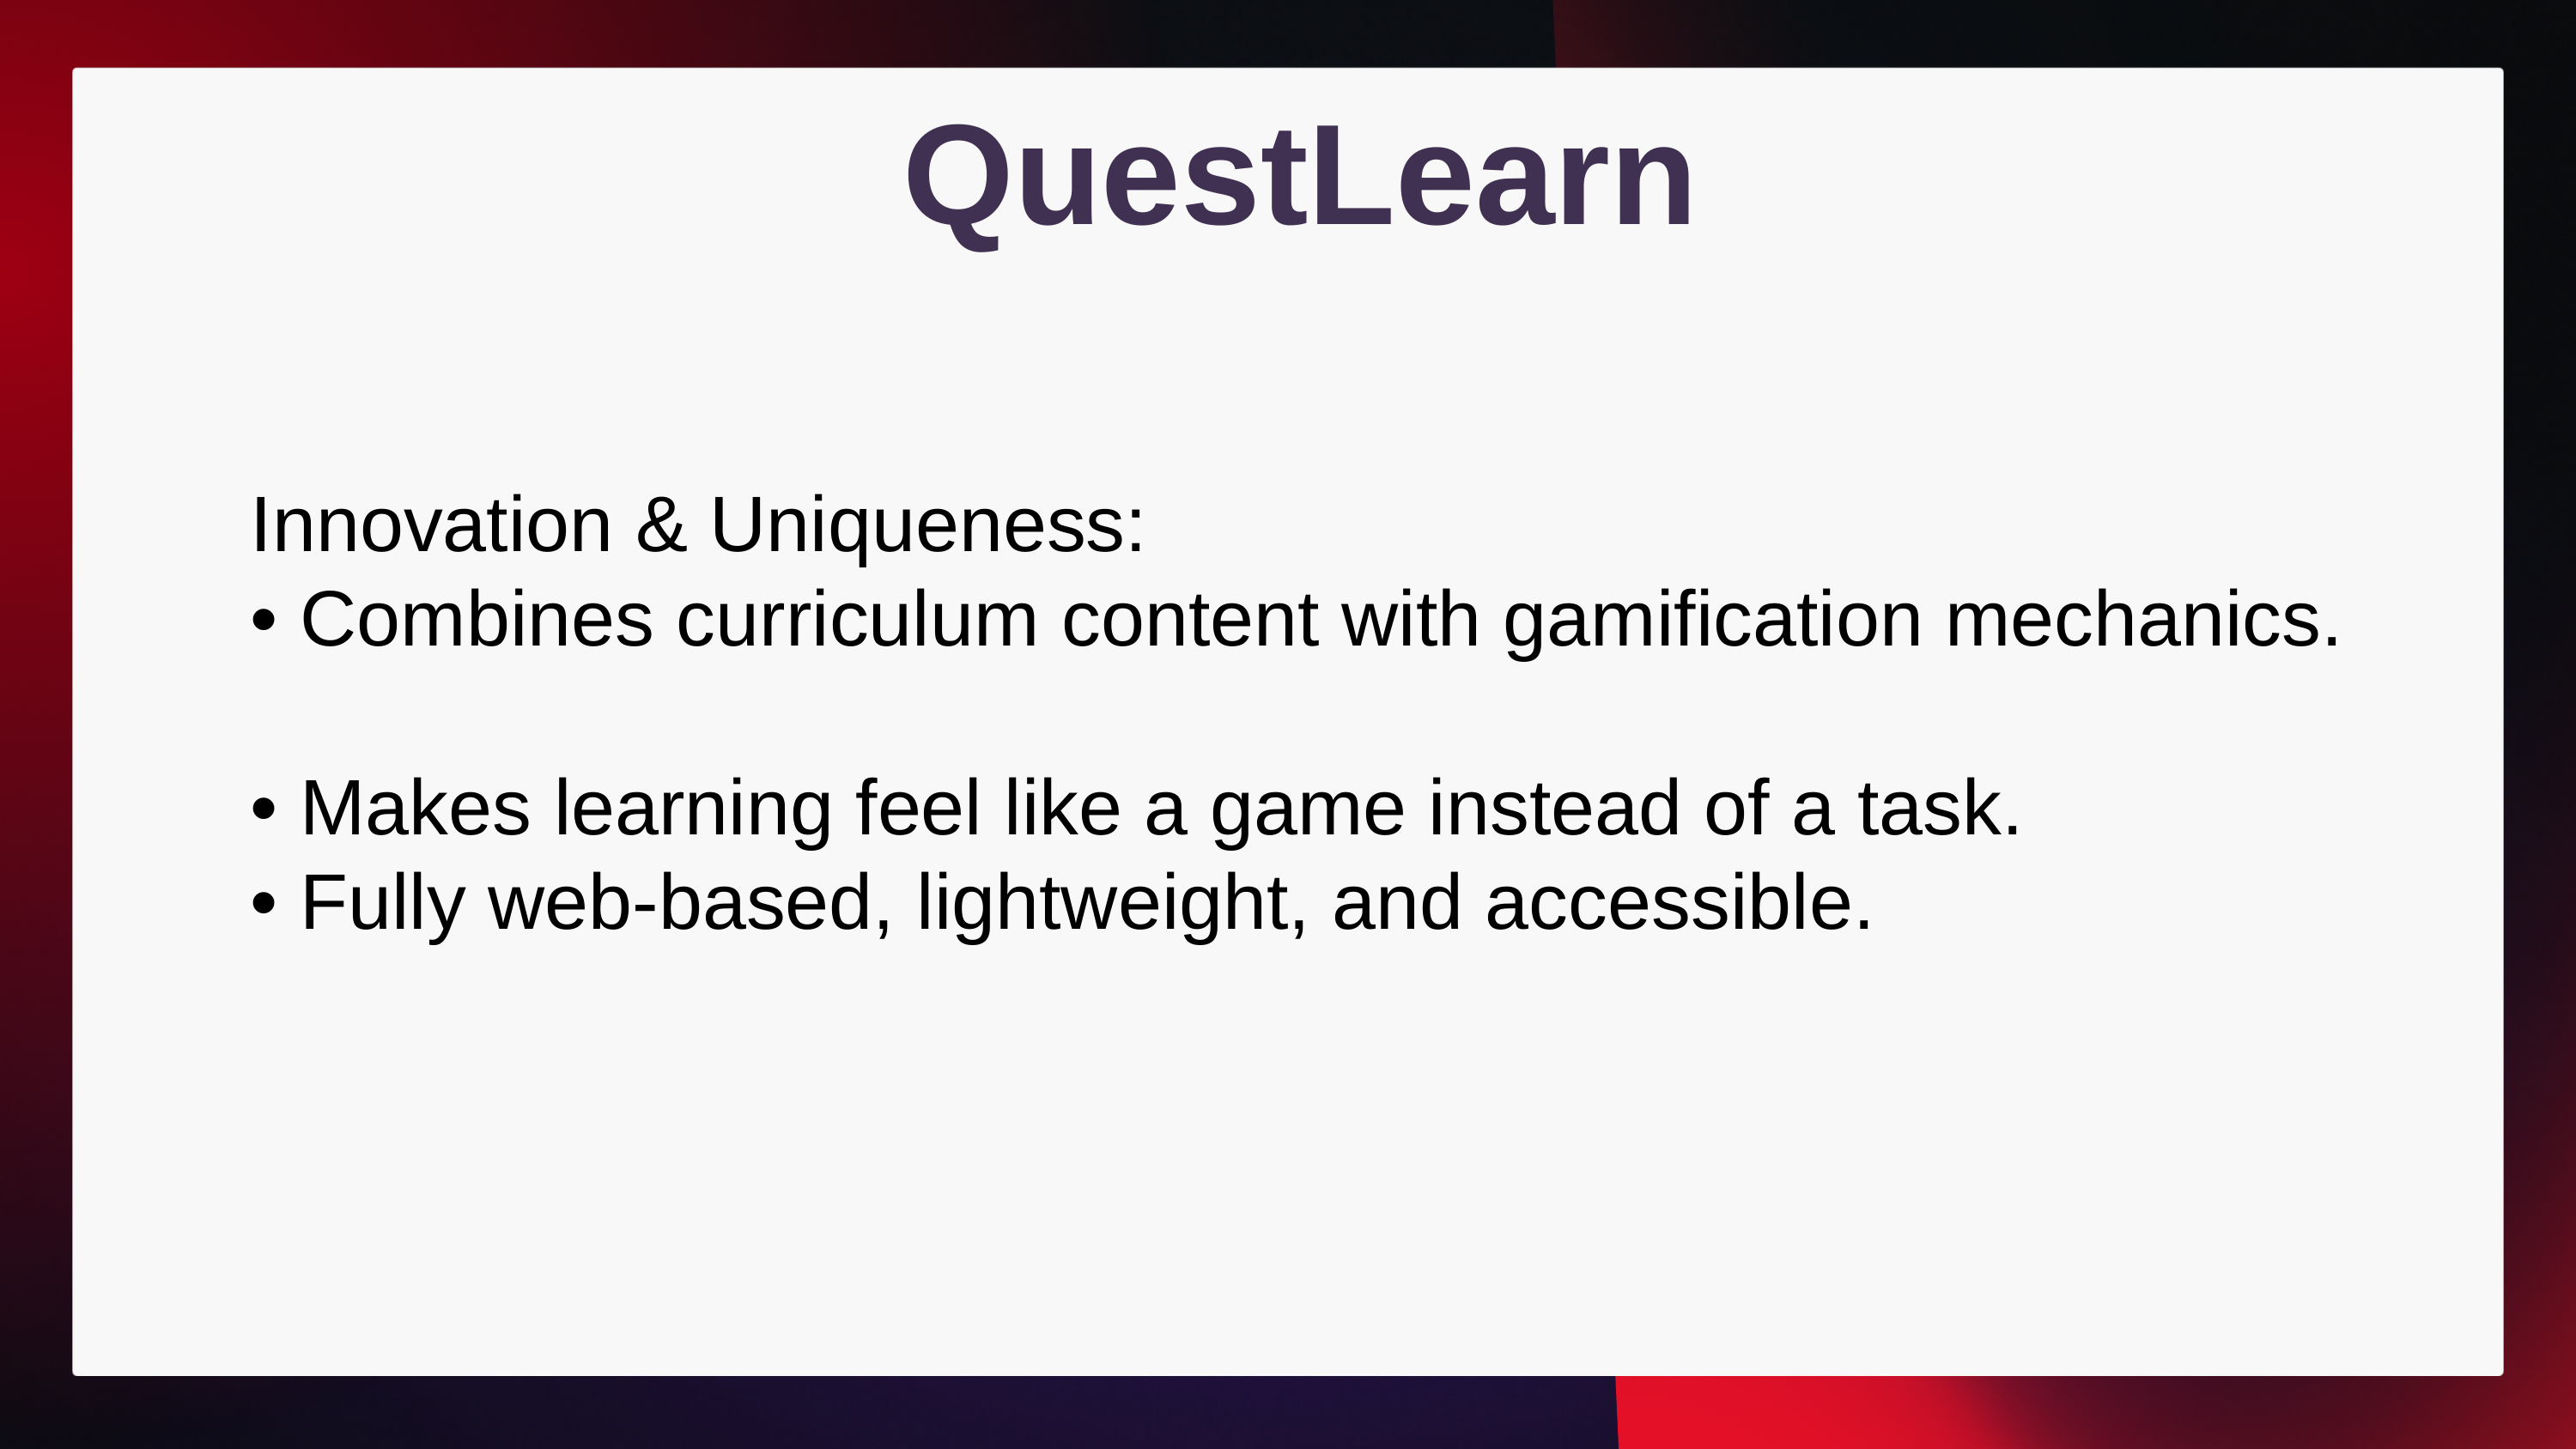

QuestLearn

Innovation & Uniqueness:
• Combines curriculum content with gamification mechanics.
• Makes learning feel like a game instead of a task.
• Fully web-based, lightweight, and accessible.